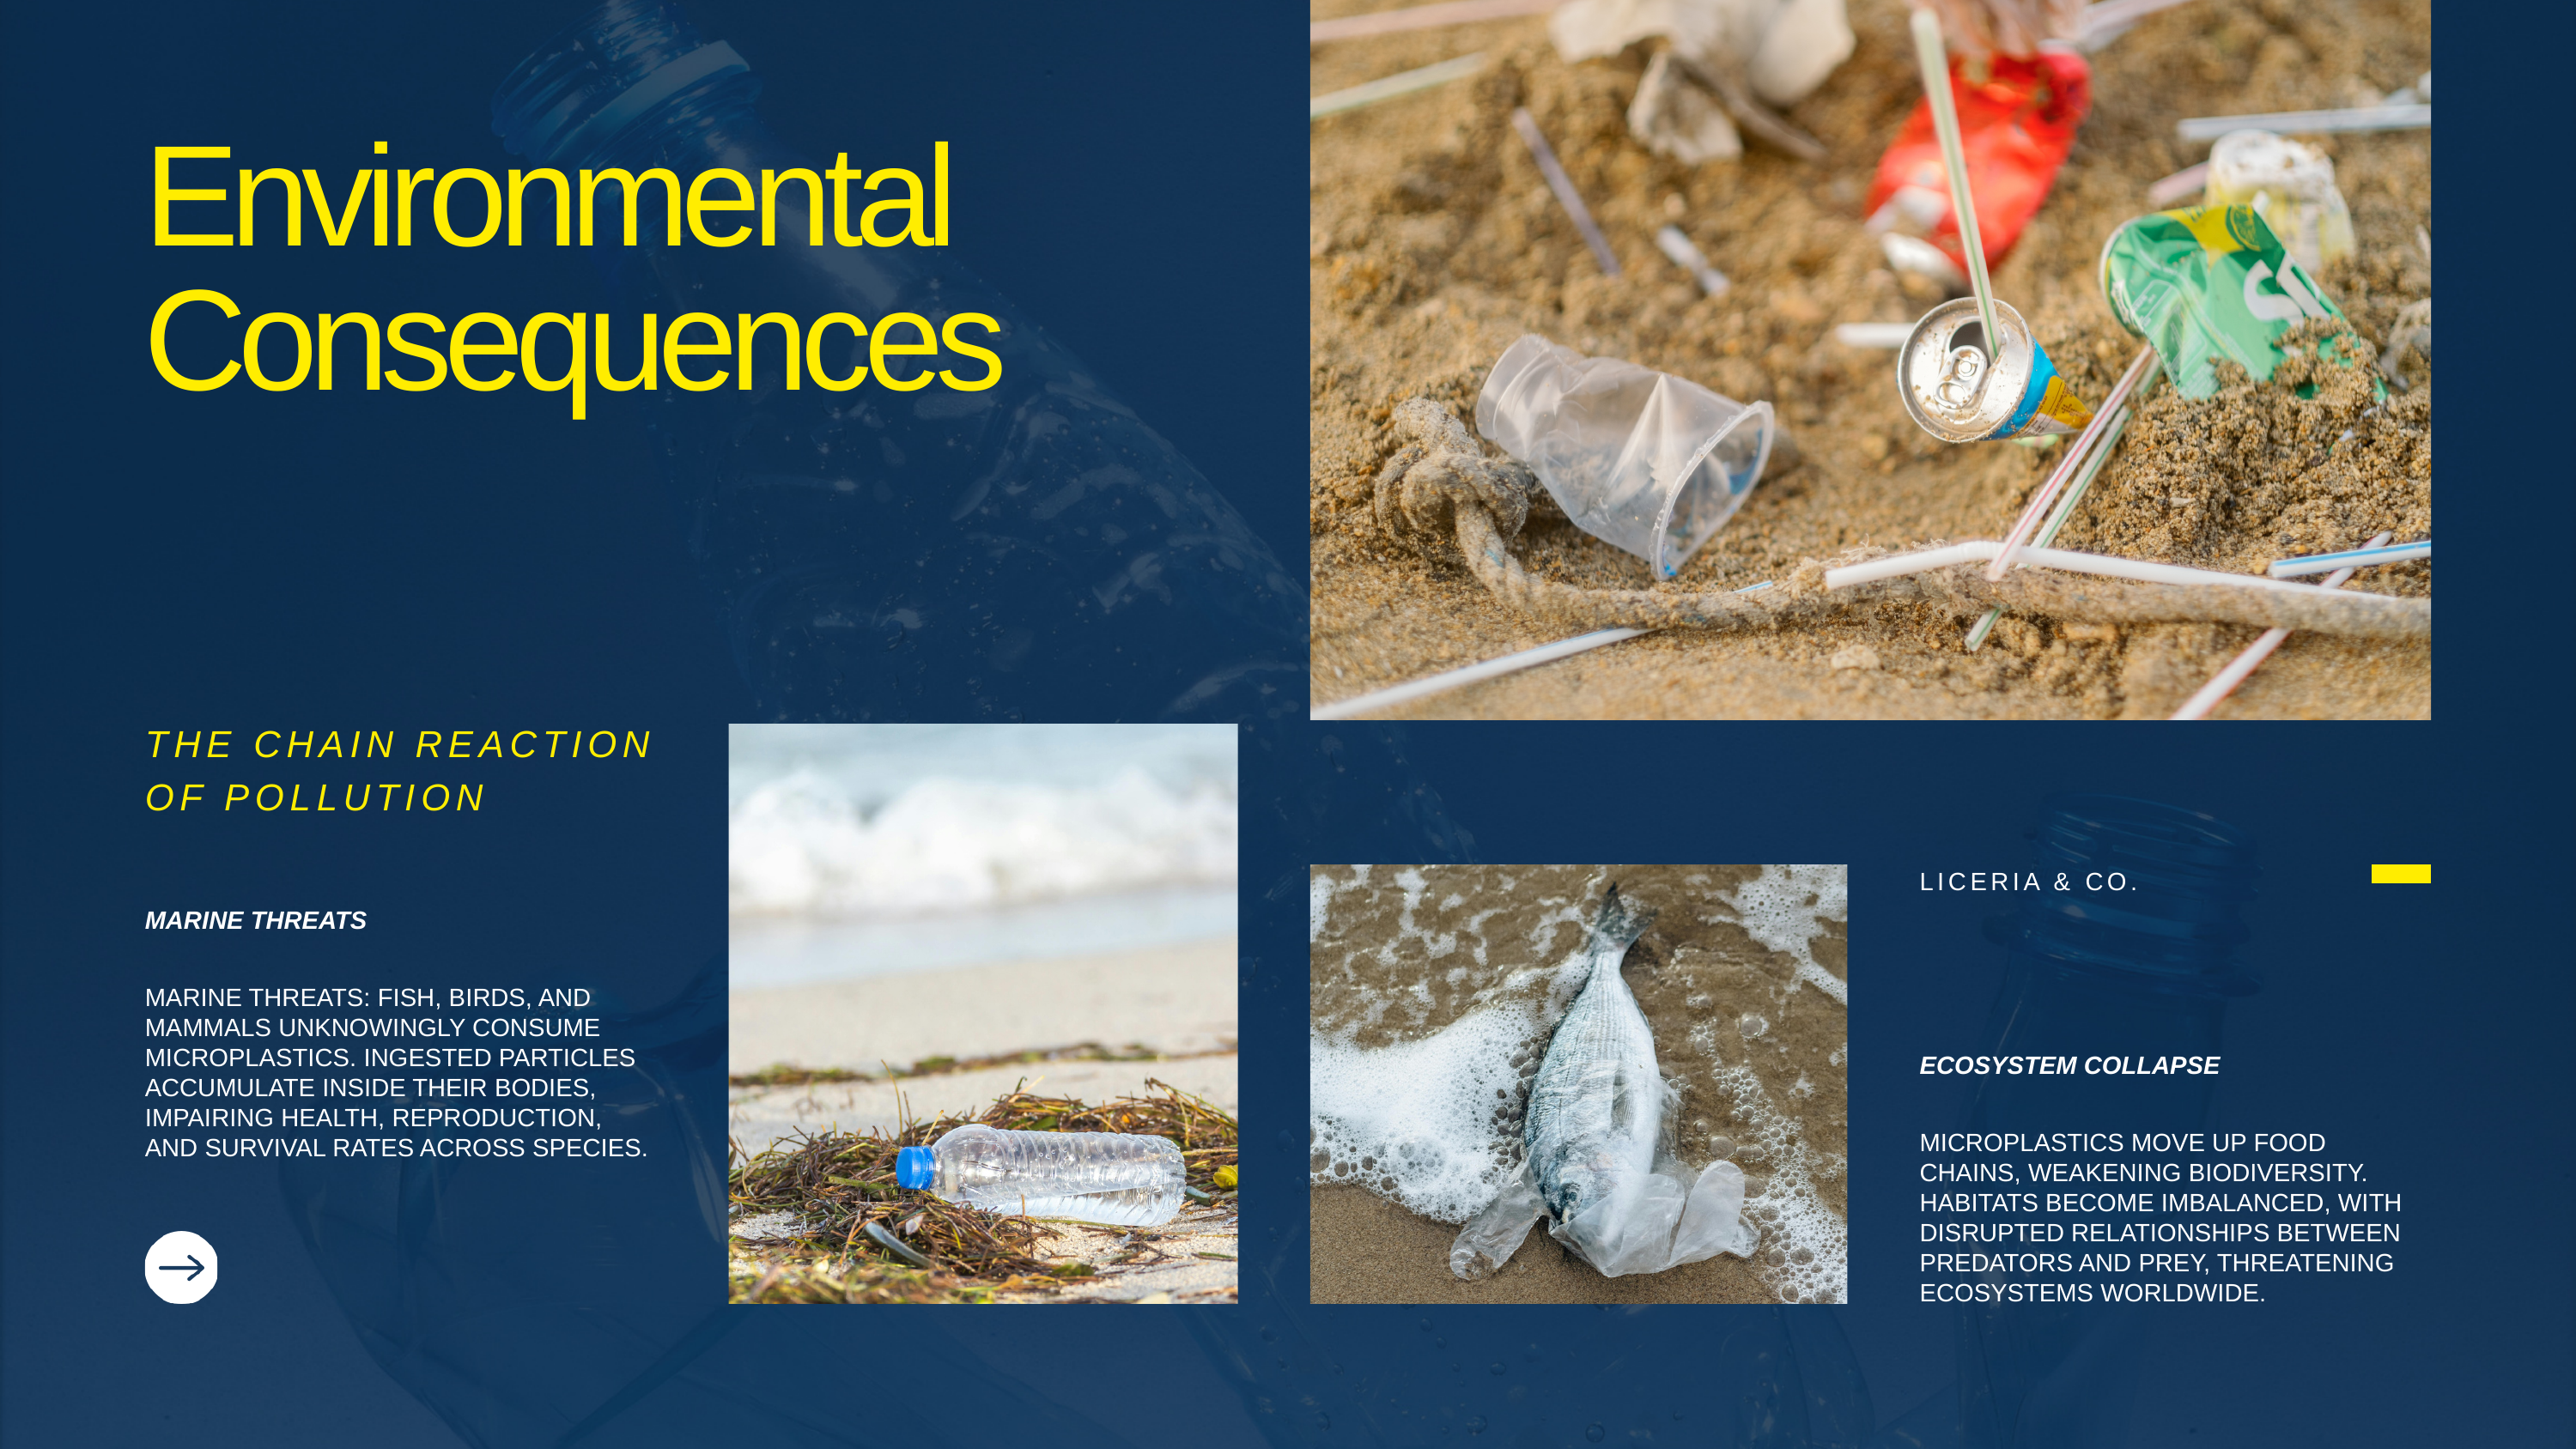

Environmental Consequences
THE CHAIN REACTION OF POLLUTION

LICERIA & CO.

MARINE THREATS
MARINE THREATS: FISH, BIRDS, AND MAMMALS UNKNOWINGLY CONSUME MICROPLASTICS. INGESTED PARTICLES ACCUMULATE INSIDE THEIR BODIES, IMPAIRING HEALTH, REPRODUCTION, AND SURVIVAL RATES ACROSS SPECIES.
ECOSYSTEM COLLAPSE
MICROPLASTICS MOVE UP FOOD CHAINS, WEAKENING BIODIVERSITY. HABITATS BECOME IMBALANCED, WITH DISRUPTED RELATIONSHIPS BETWEEN PREDATORS AND PREY, THREATENING ECOSYSTEMS WORLDWIDE.